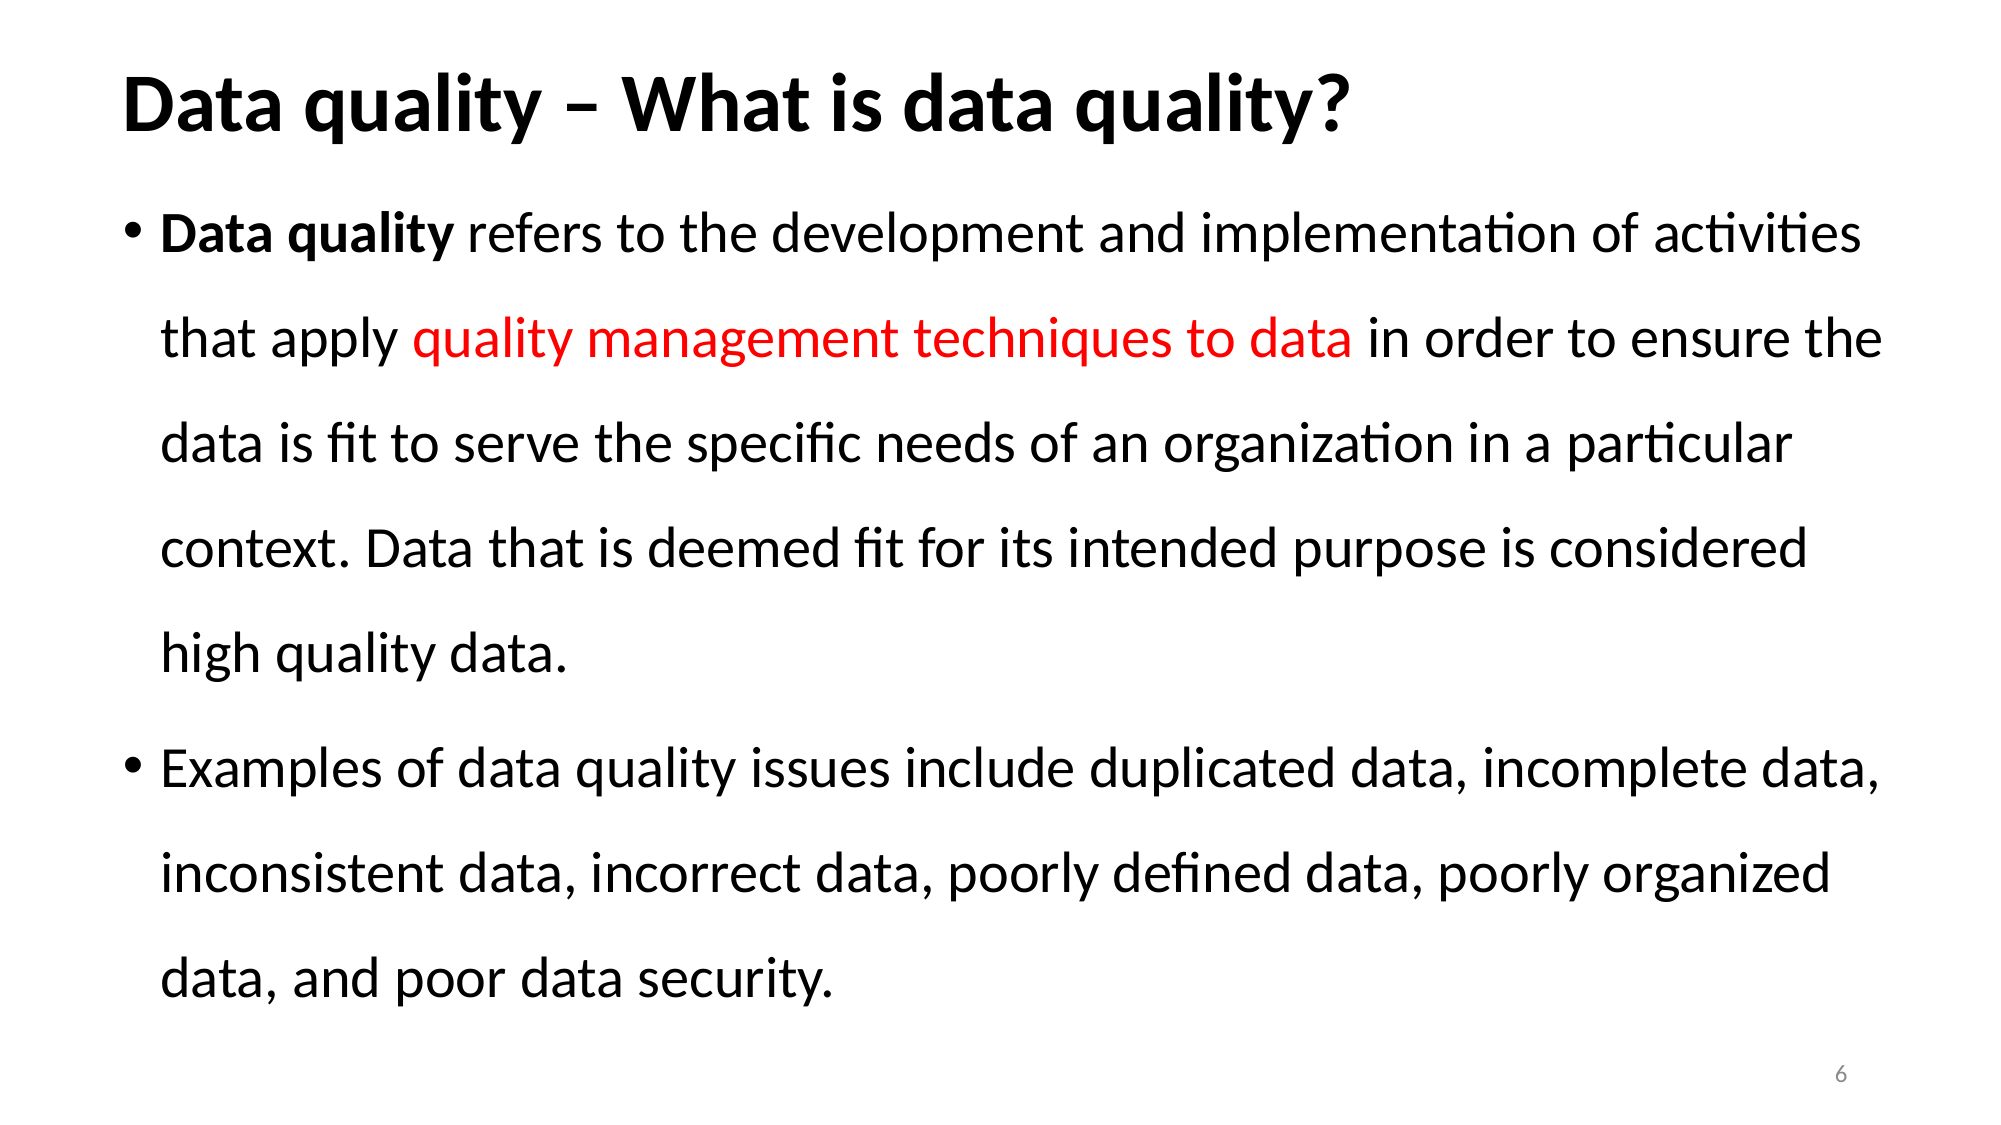

# Data quality – What is data quality?
Data quality refers to the development and implementation of activities that apply quality management techniques to data in order to ensure the data is fit to serve the specific needs of an organization in a particular context. Data that is deemed fit for its intended purpose is considered high quality data.
Examples of data quality issues include duplicated data, incomplete data, inconsistent data, incorrect data, poorly defined data, poorly organized data, and poor data security.
6